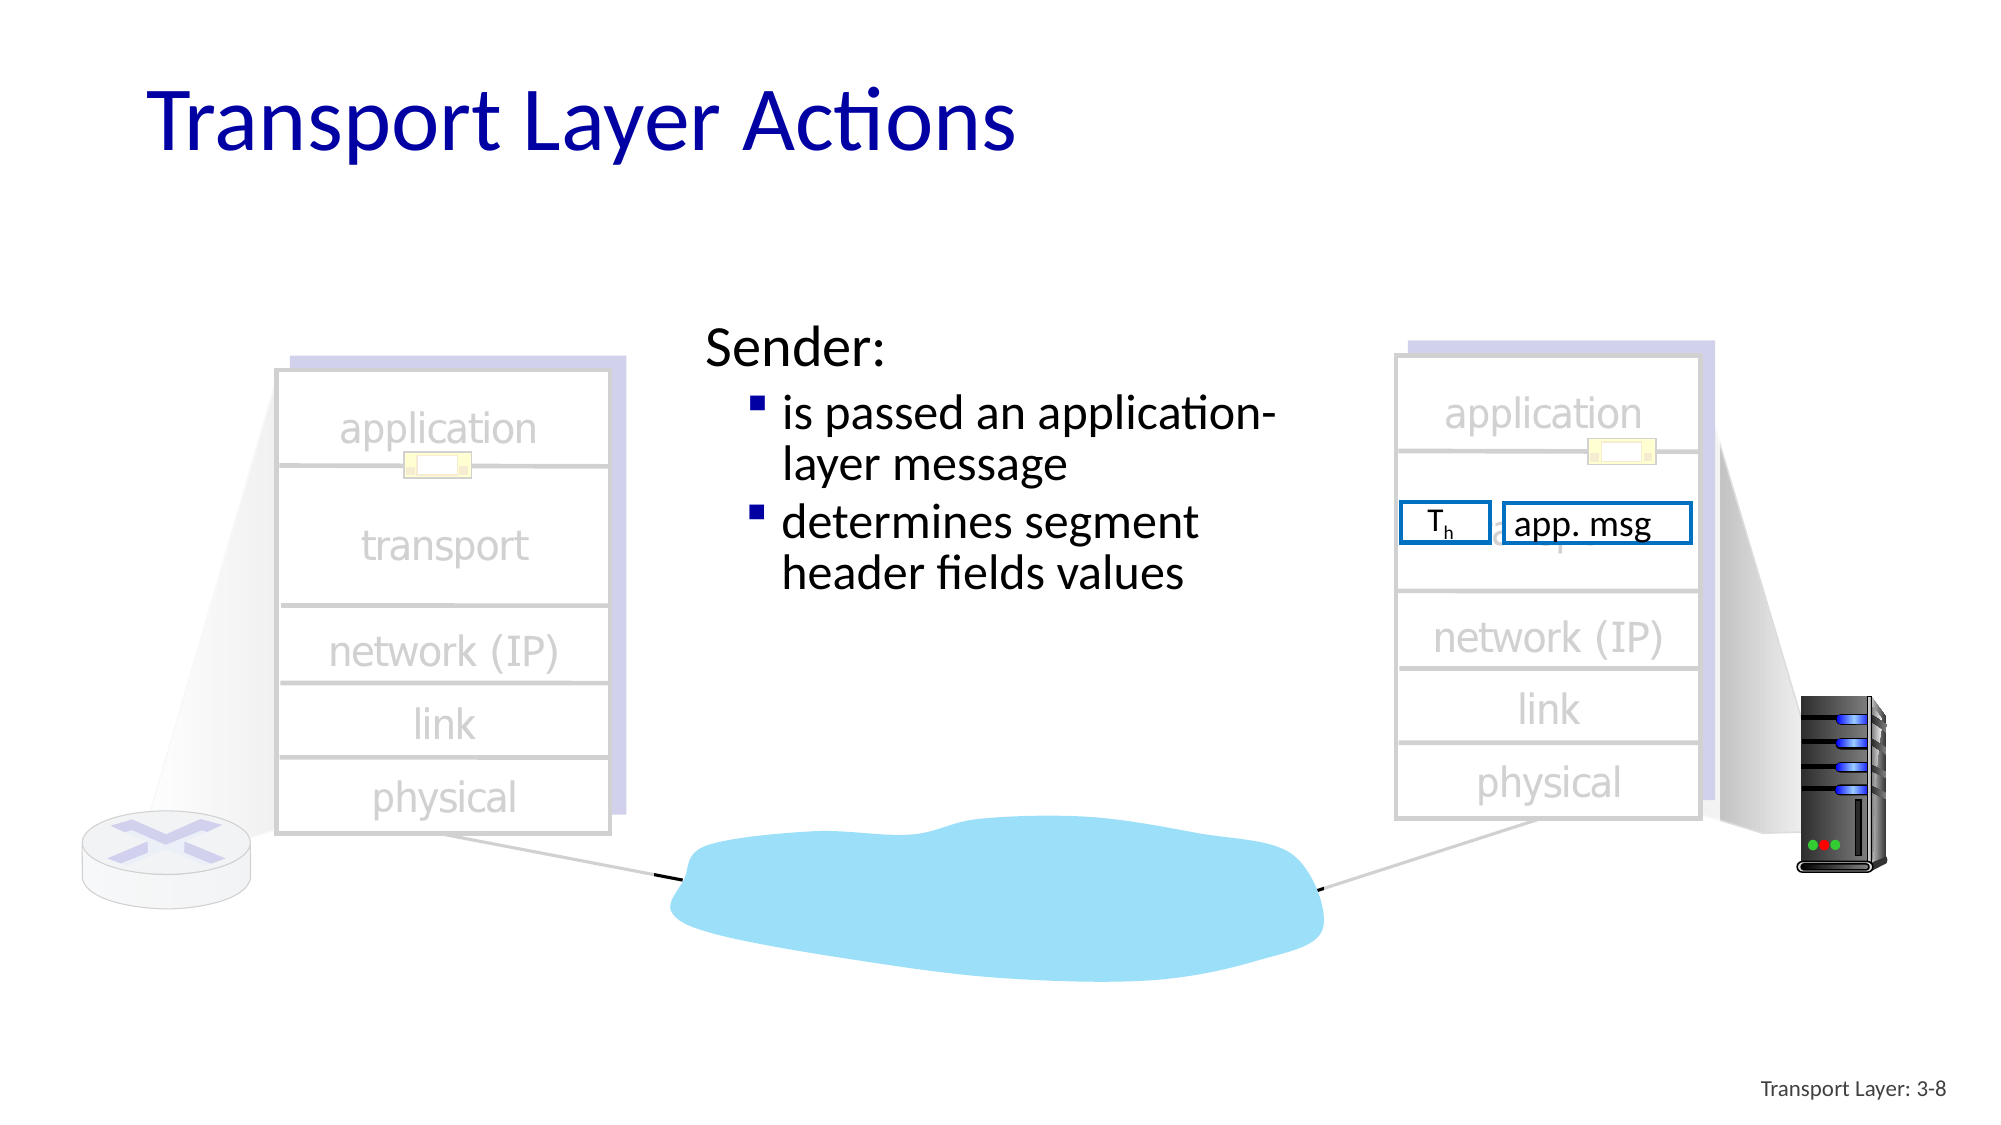

# Transport Layer Actions

Sender:

application

network (IP)

link

physical

application

network (IP)

link

physical

is passed an application-layer message

determines segment header fields values
   Th

transport
app. msg

transport

Transport Layer: 3-8